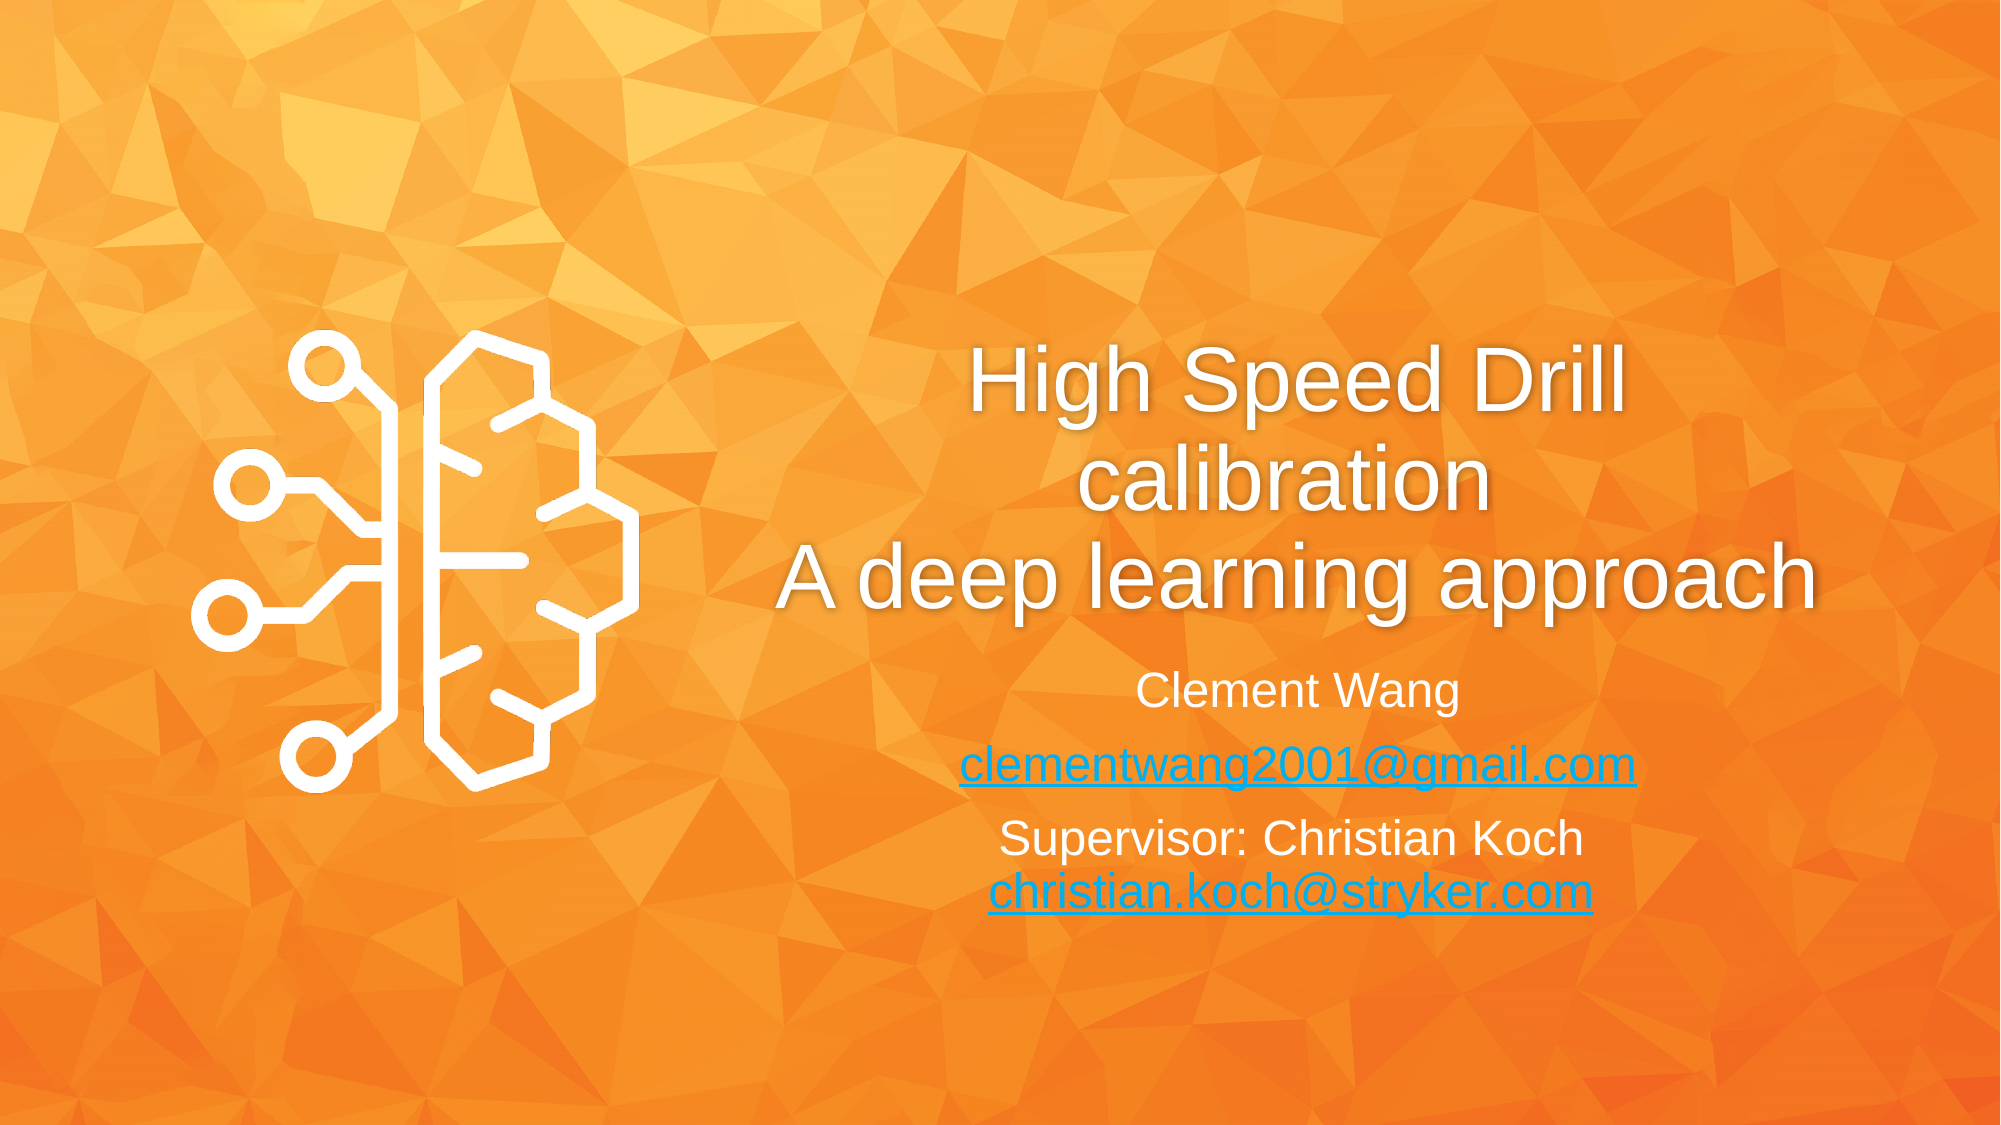

# High Speed Drill calibration A deep learning approach
Clement Wang
clementwang2001@gmail.com
Supervisor: Christian Koch christian.koch@stryker.com